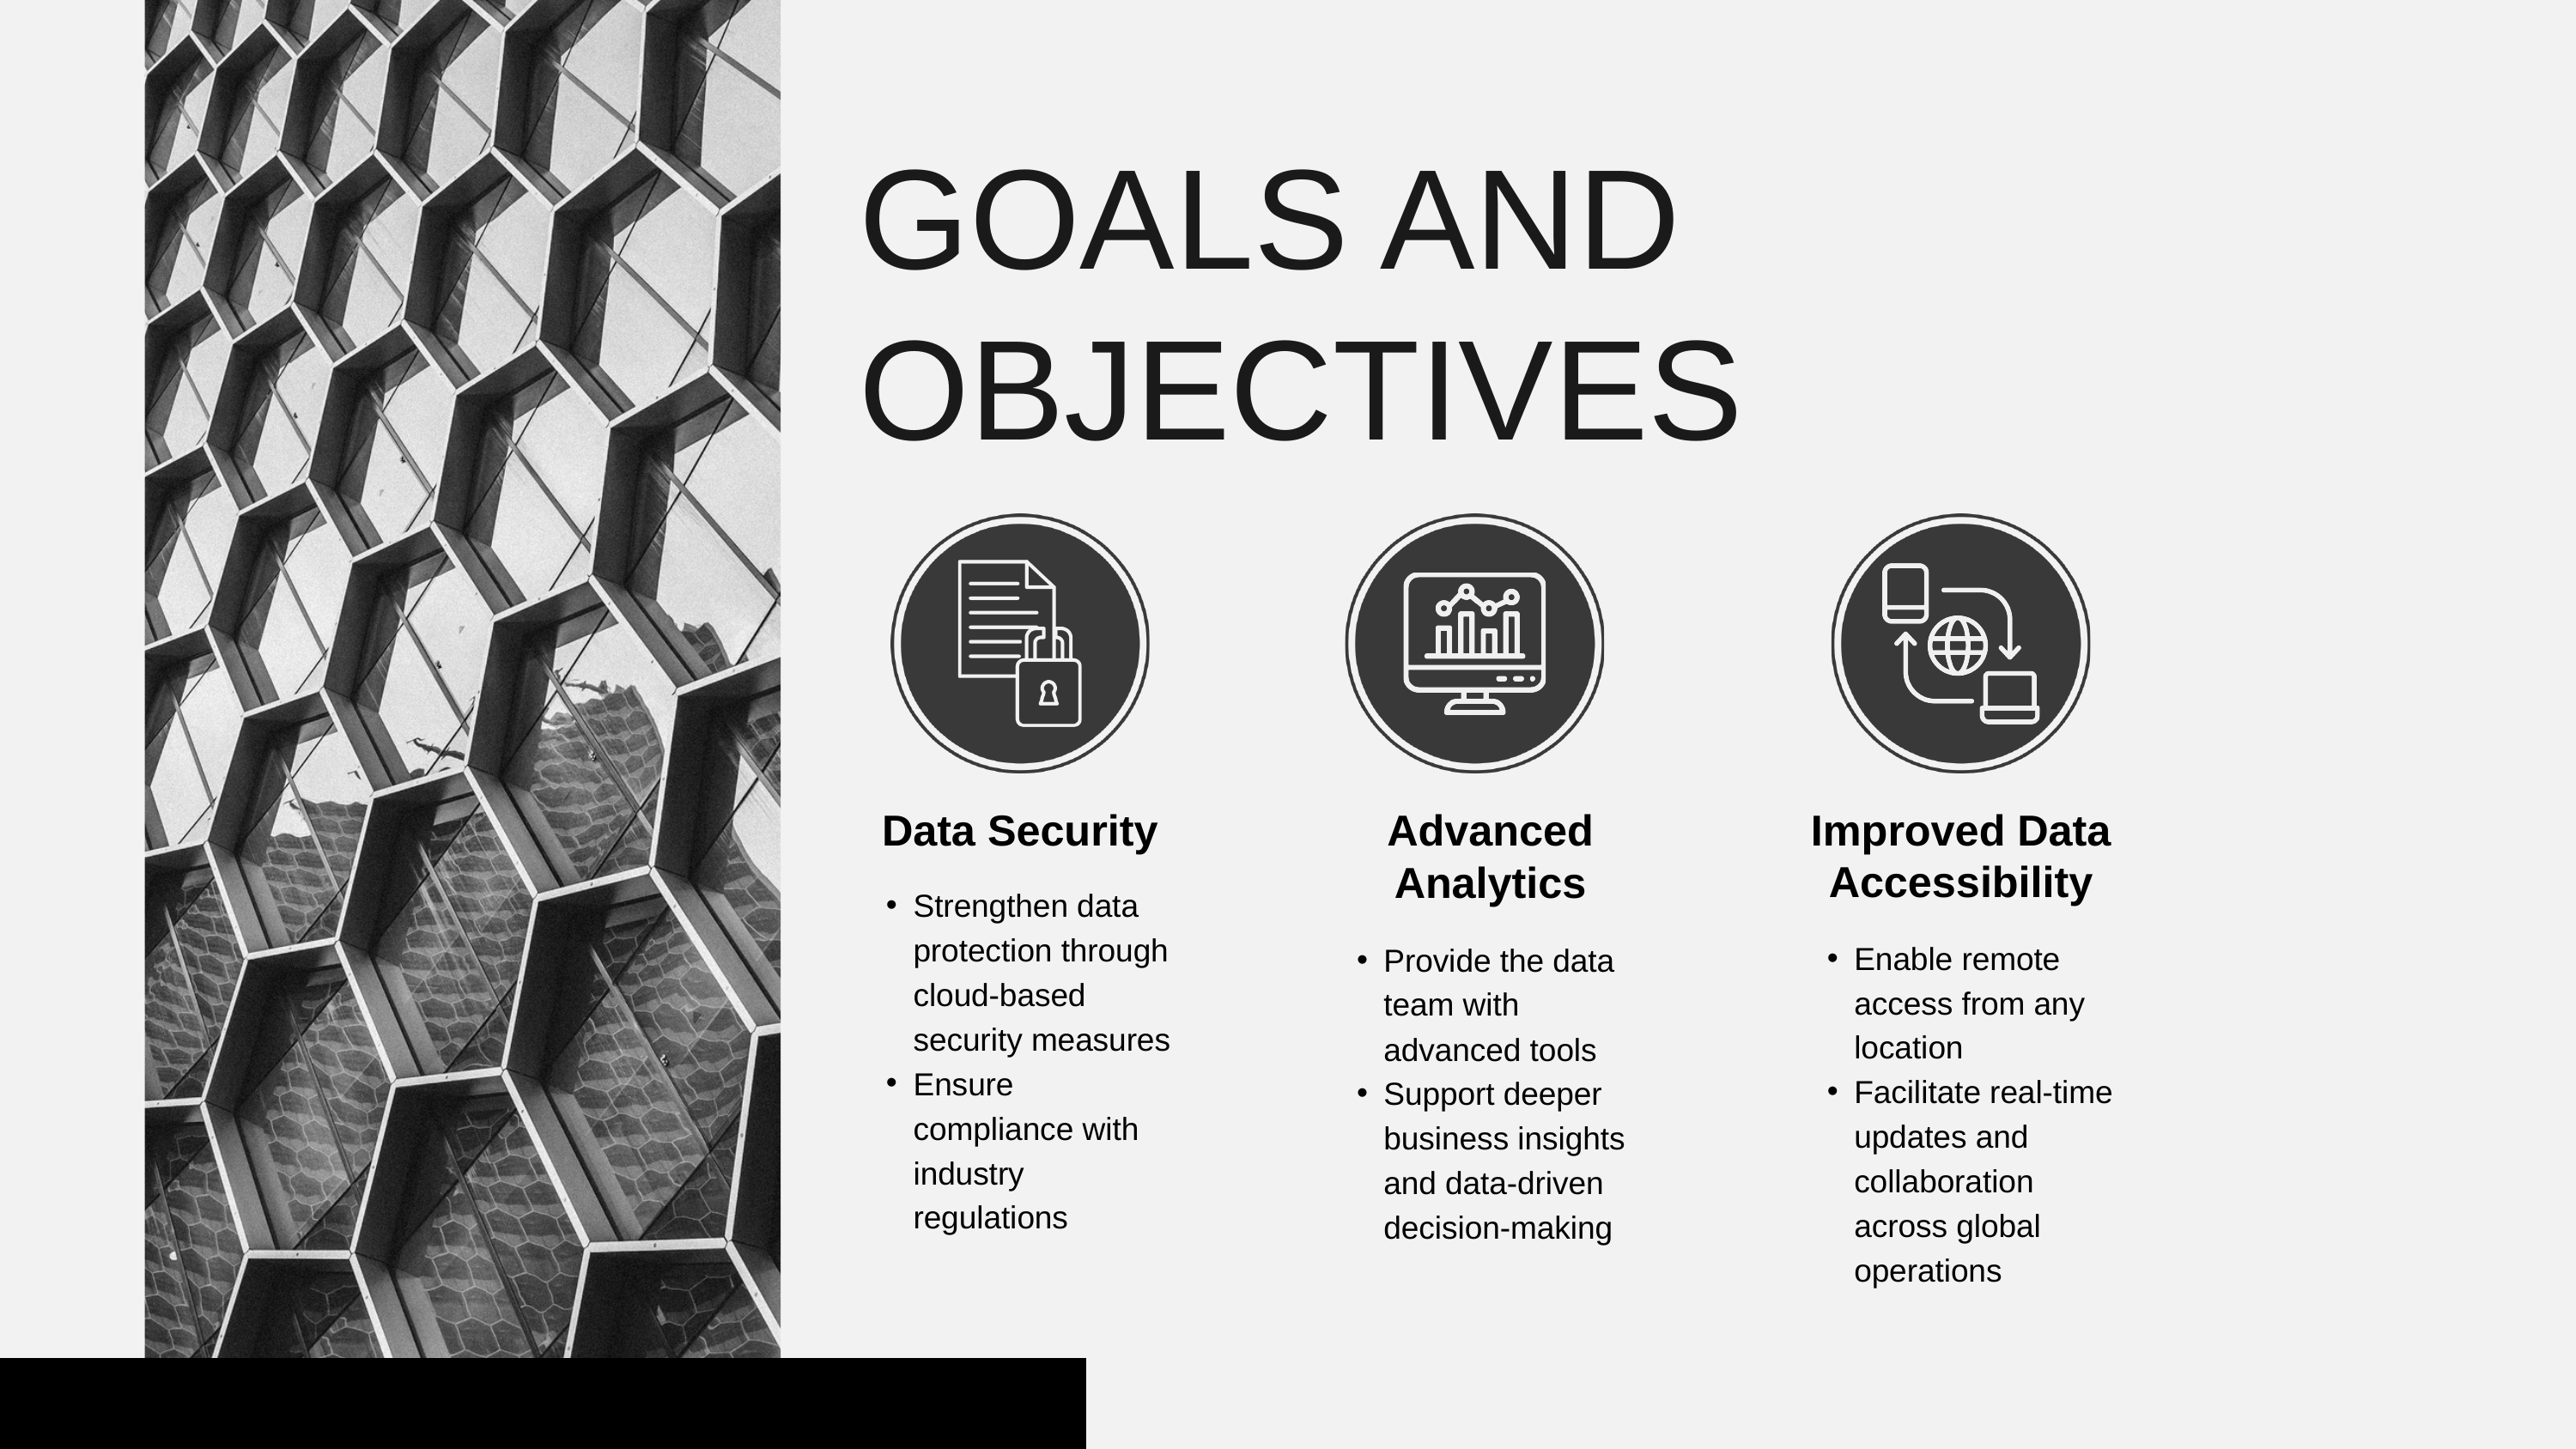

GOALS AND OBJECTIVES

Improved Data Accessibility
Data Security
Advanced Analytics
Strengthen data protection through cloud-based security measures
Ensure compliance with industry regulations
Enable remote access from any location
Facilitate real-time updates and collaboration across global operations
Provide the data team with advanced tools
Support deeper business insights and data-driven decision-making

01